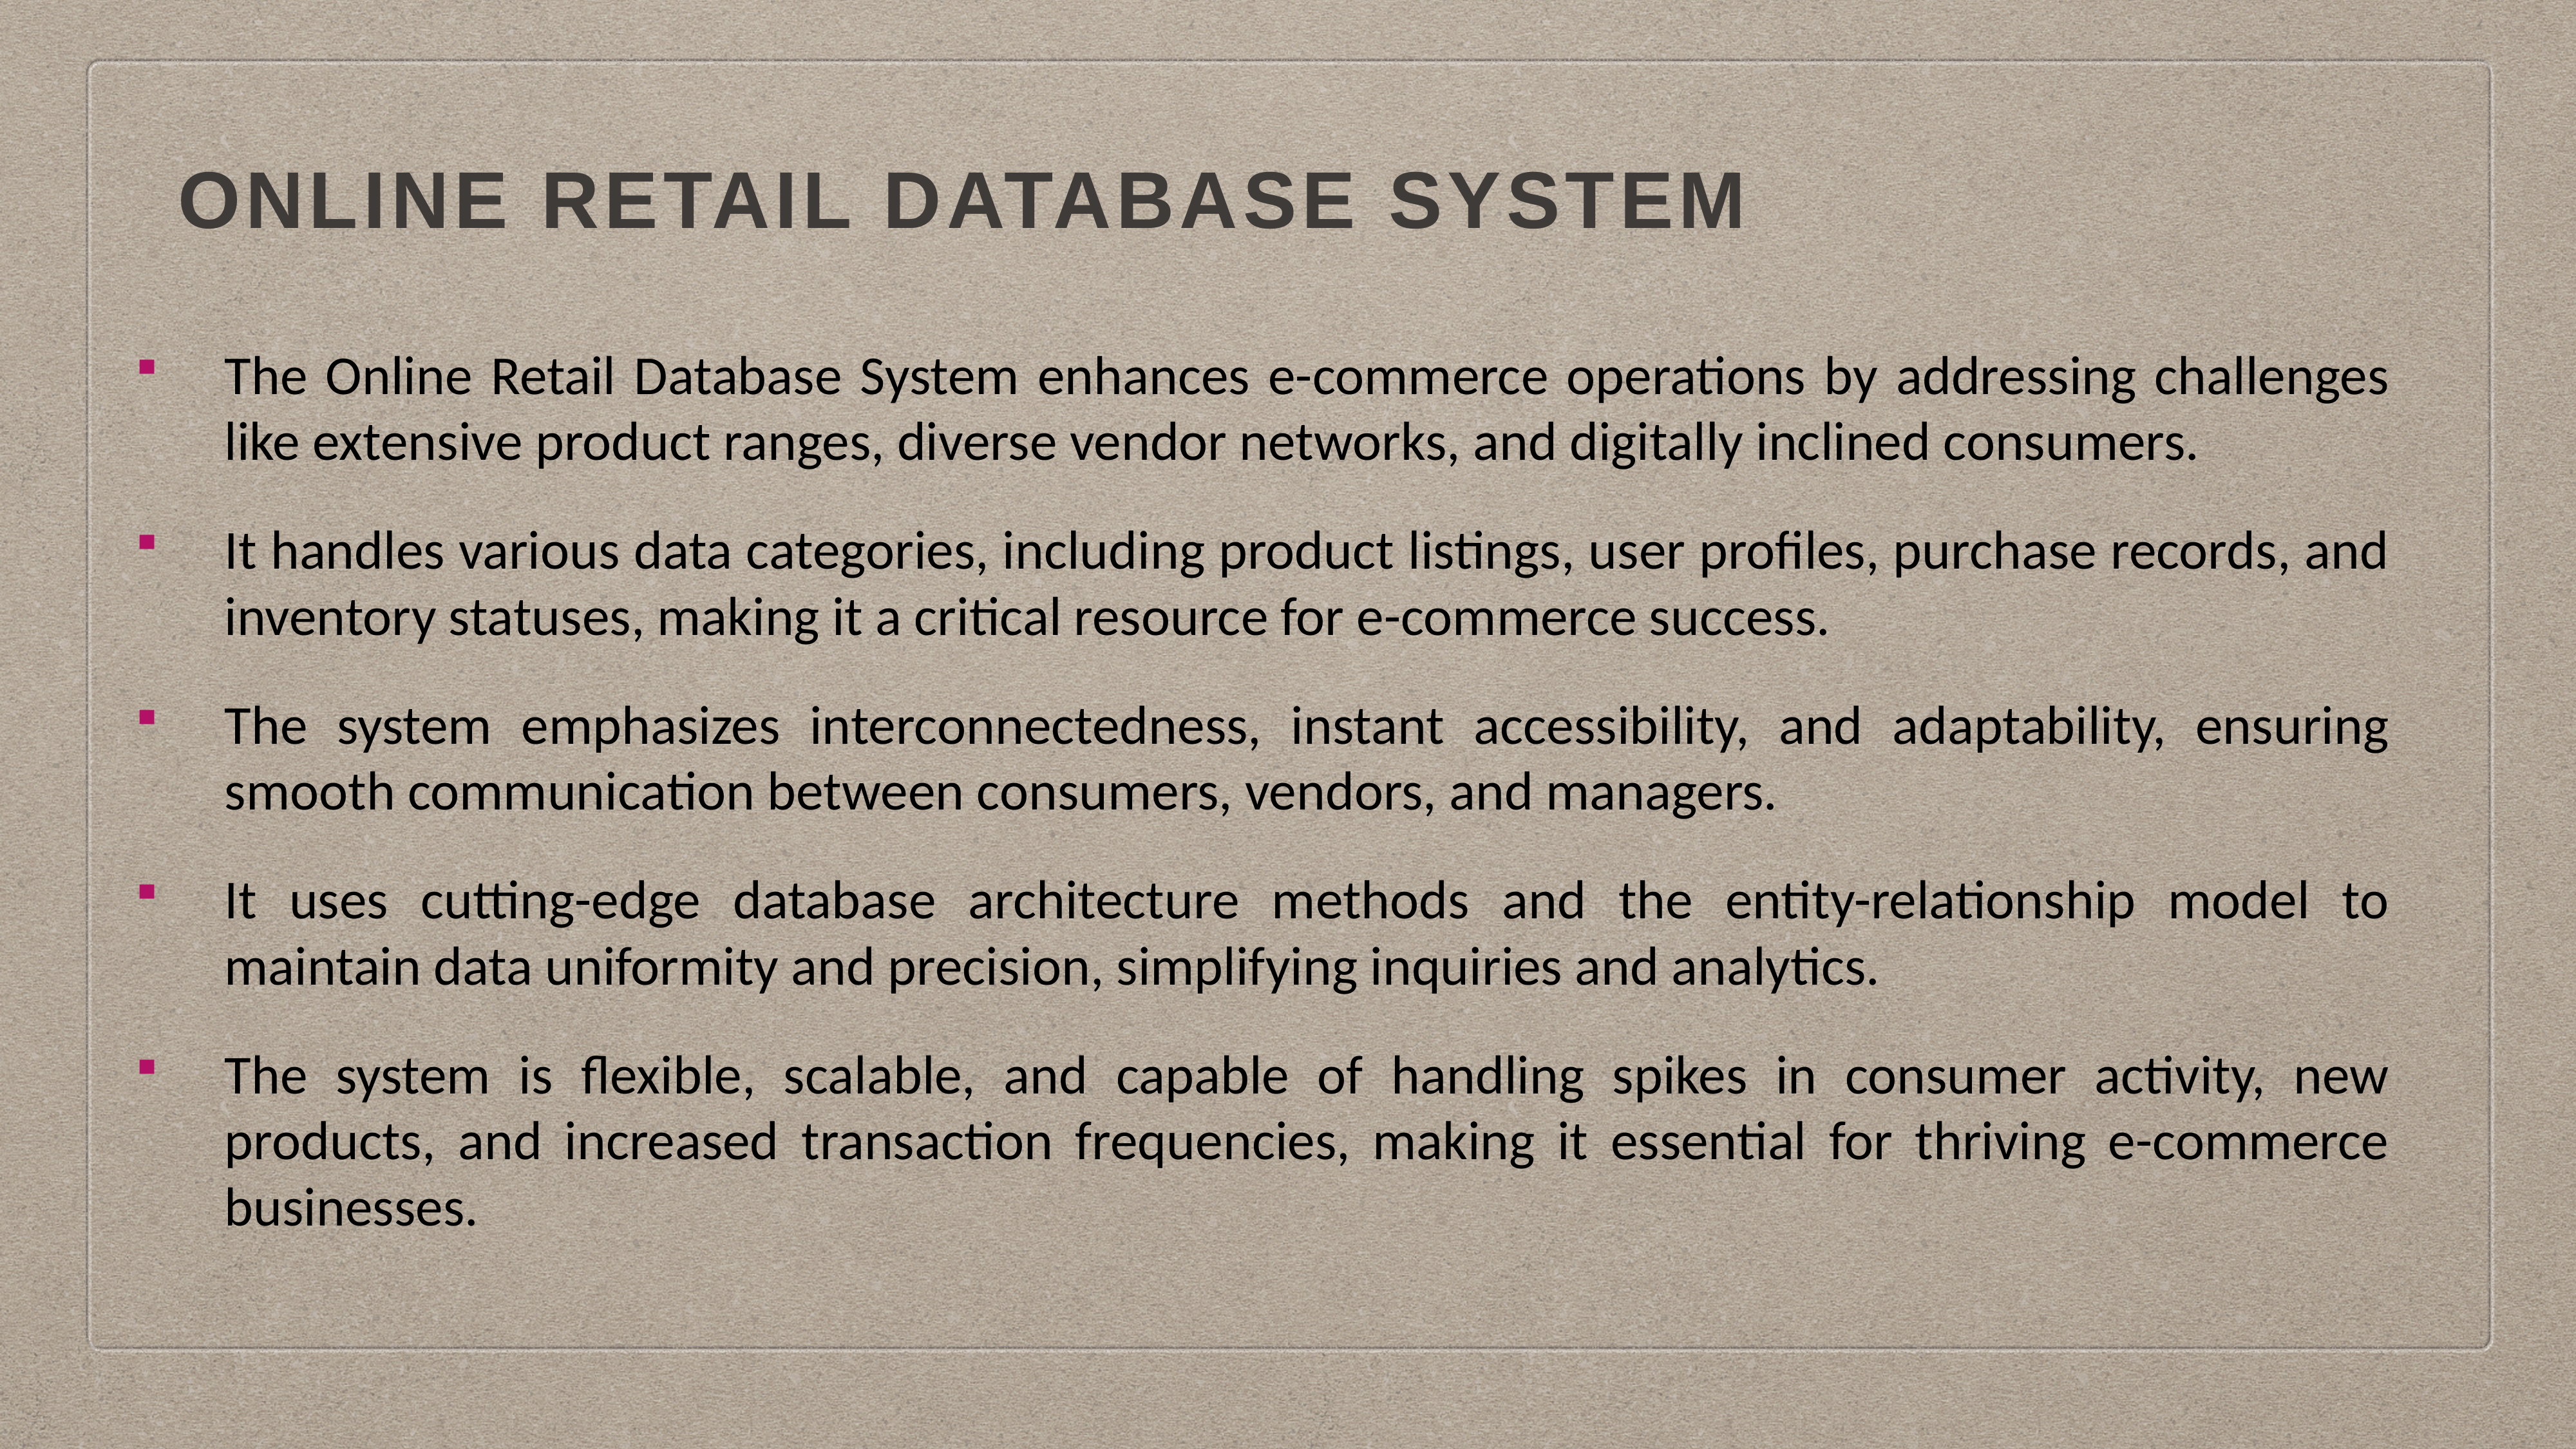

Online Retail Database System
The Online Retail Database System enhances e-commerce operations by addressing challenges like extensive product ranges, diverse vendor networks, and digitally inclined consumers.
It handles various data categories, including product listings, user profiles, purchase records, and inventory statuses, making it a critical resource for e-commerce success.
The system emphasizes interconnectedness, instant accessibility, and adaptability, ensuring smooth communication between consumers, vendors, and managers.
It uses cutting-edge database architecture methods and the entity-relationship model to maintain data uniformity and precision, simplifying inquiries and analytics.
The system is flexible, scalable, and capable of handling spikes in consumer activity, new products, and increased transaction frequencies, making it essential for thriving e-commerce businesses.